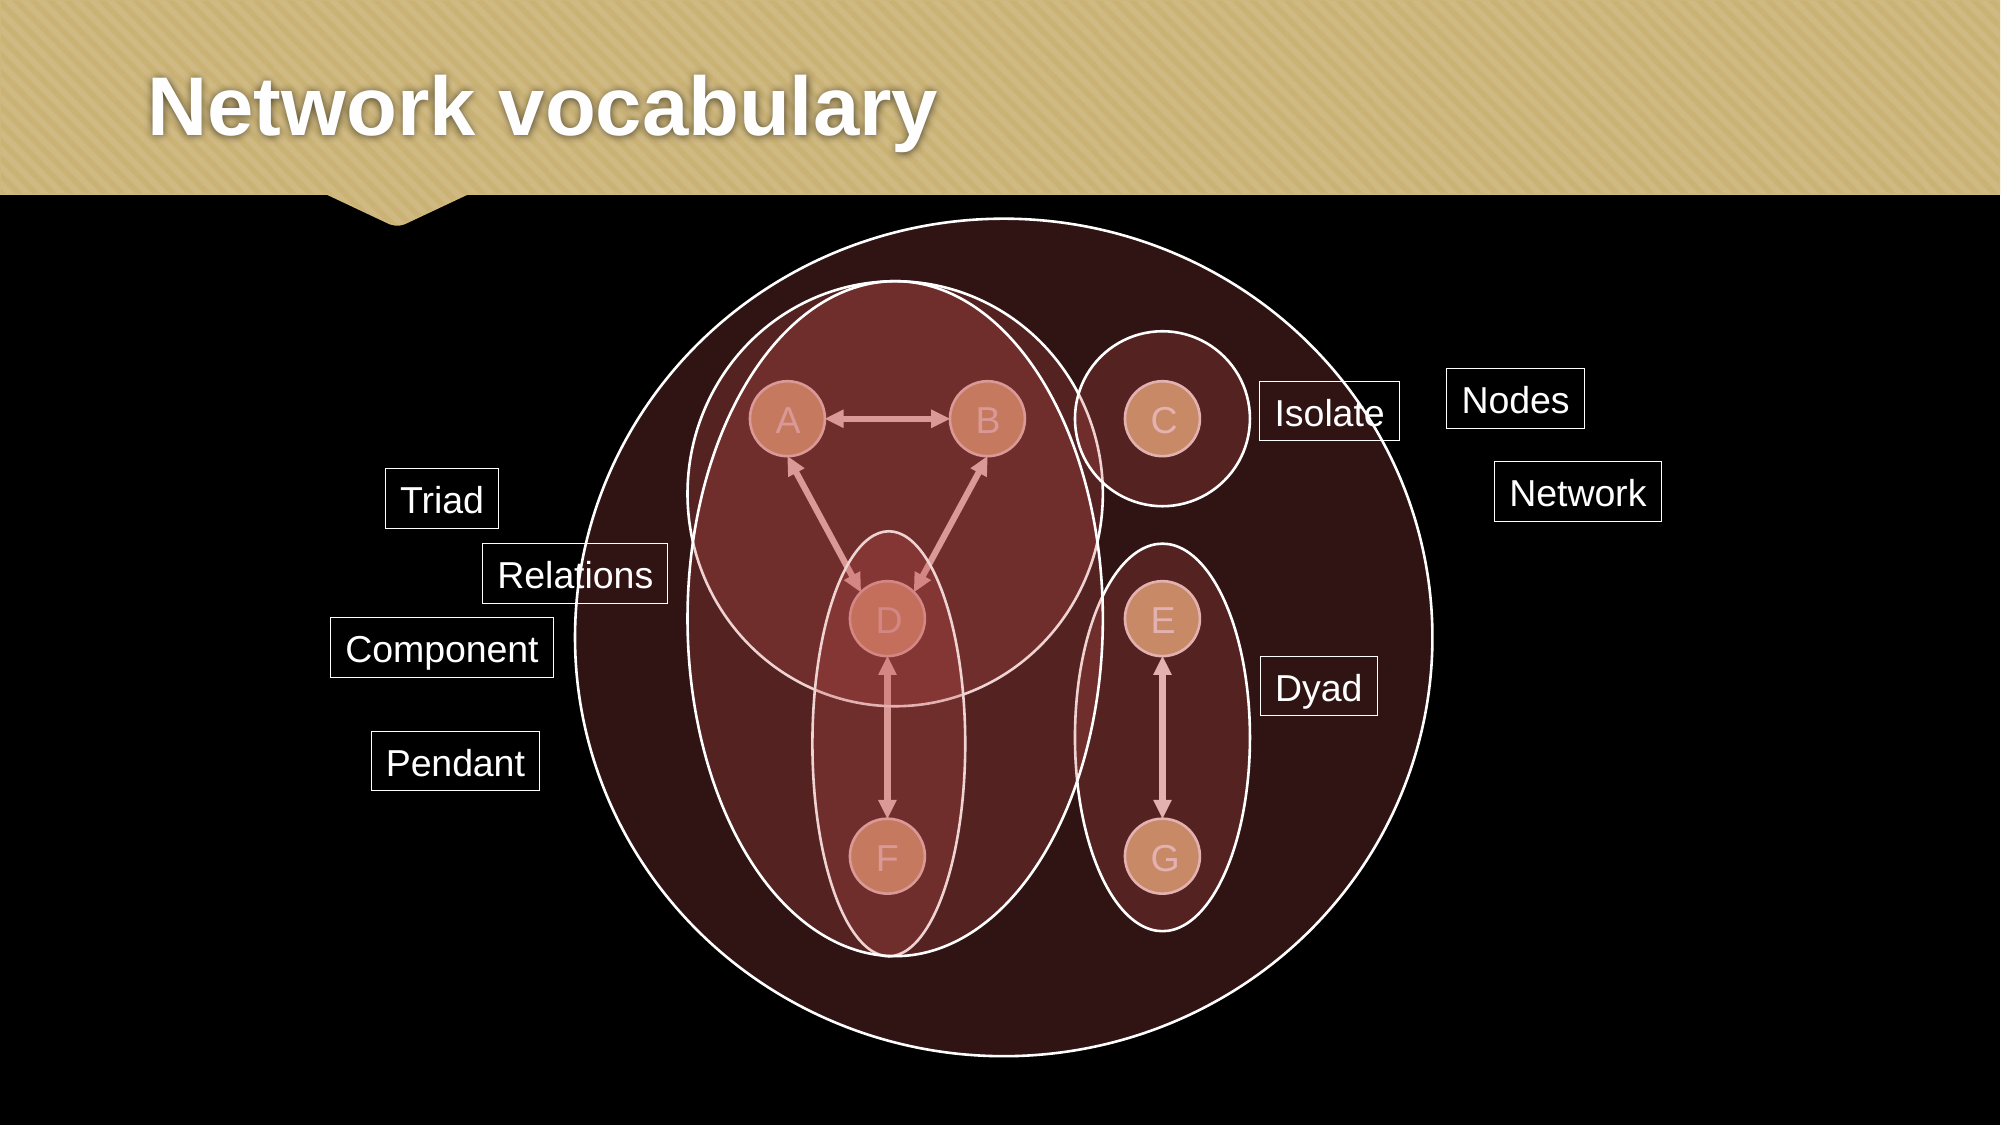

# Network vocabulary

Network

Component

Triad

Isolate
Nodes
A
B
C

Pendant
Relations

Dyad
D
E
F
G